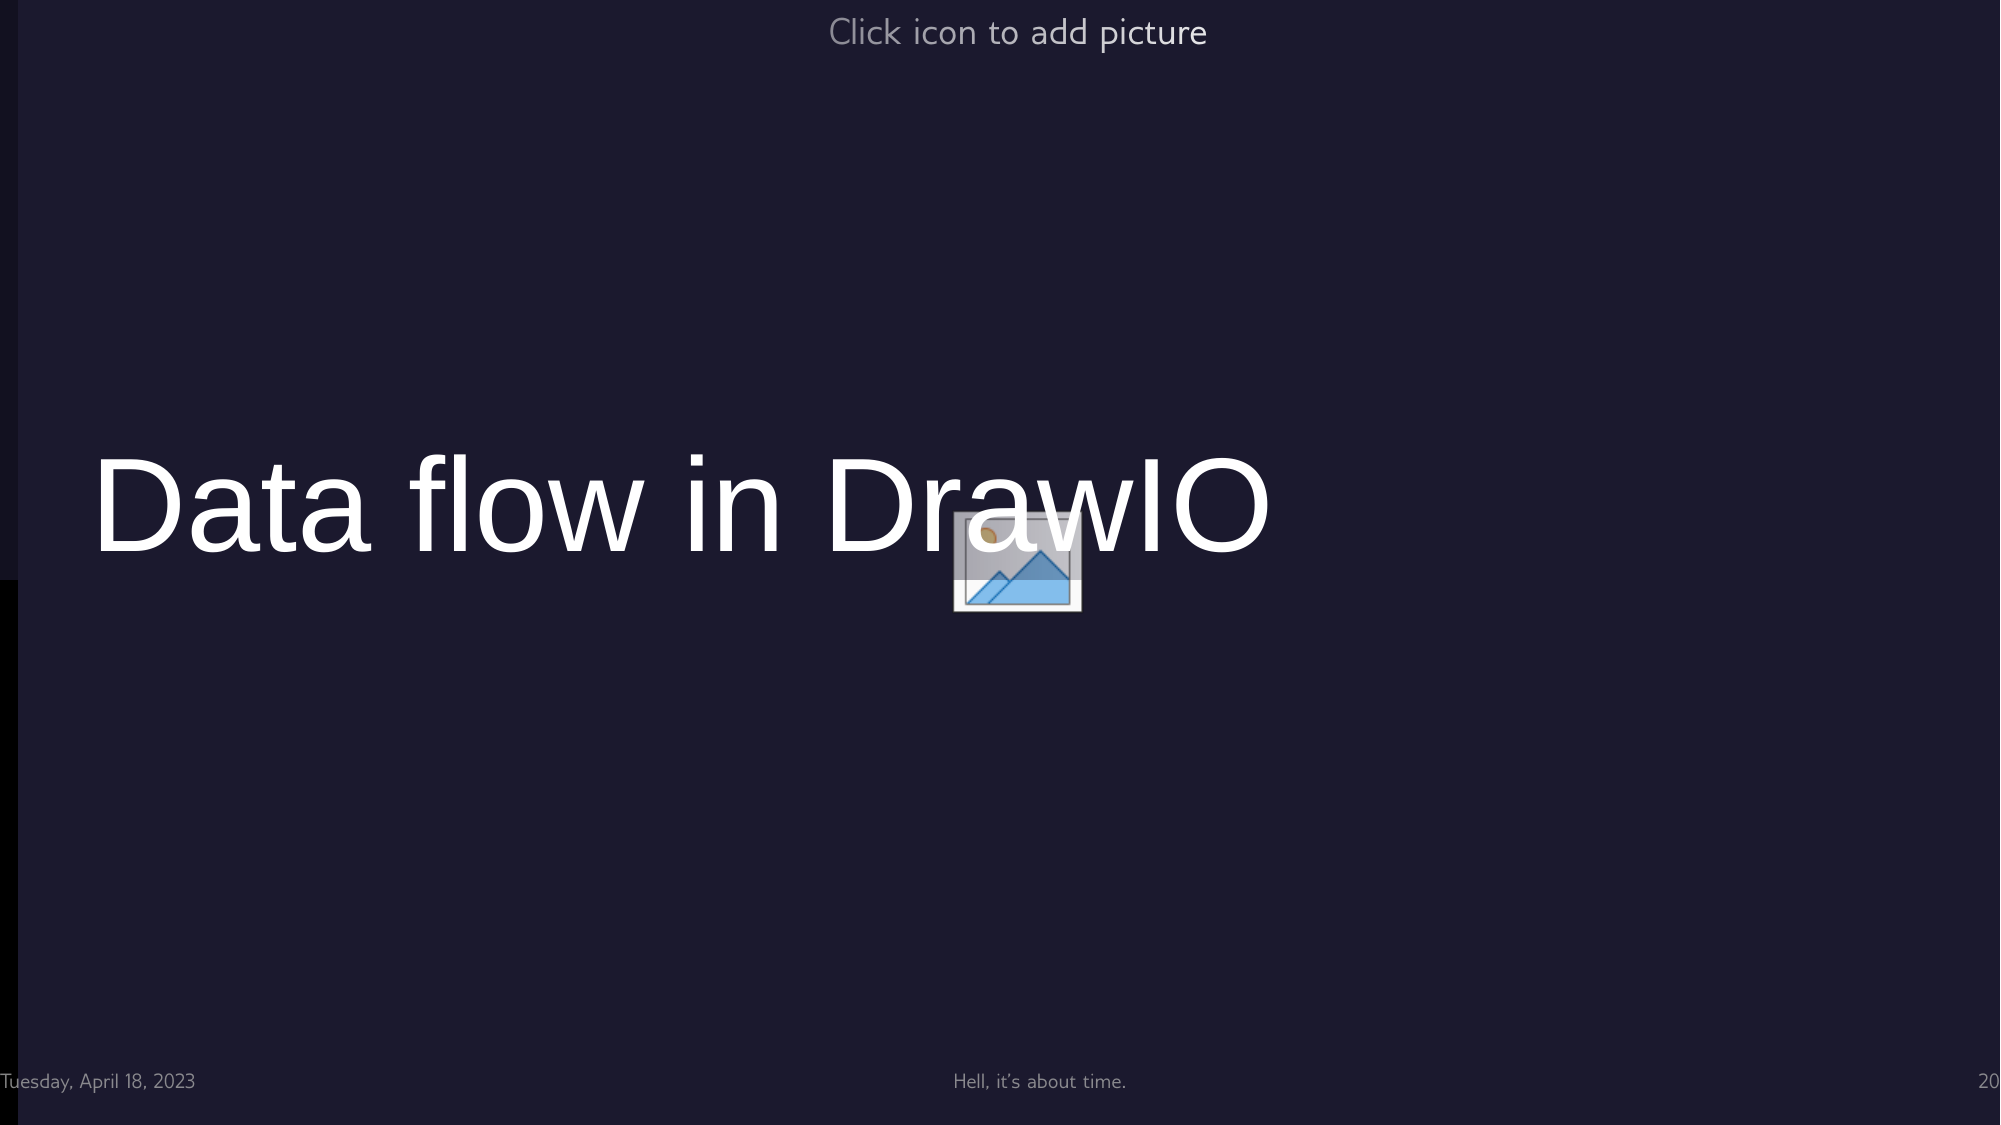

# Data flow in DrawIO

Tuesday, April 18, 2023
Hell, it’s about time.
20